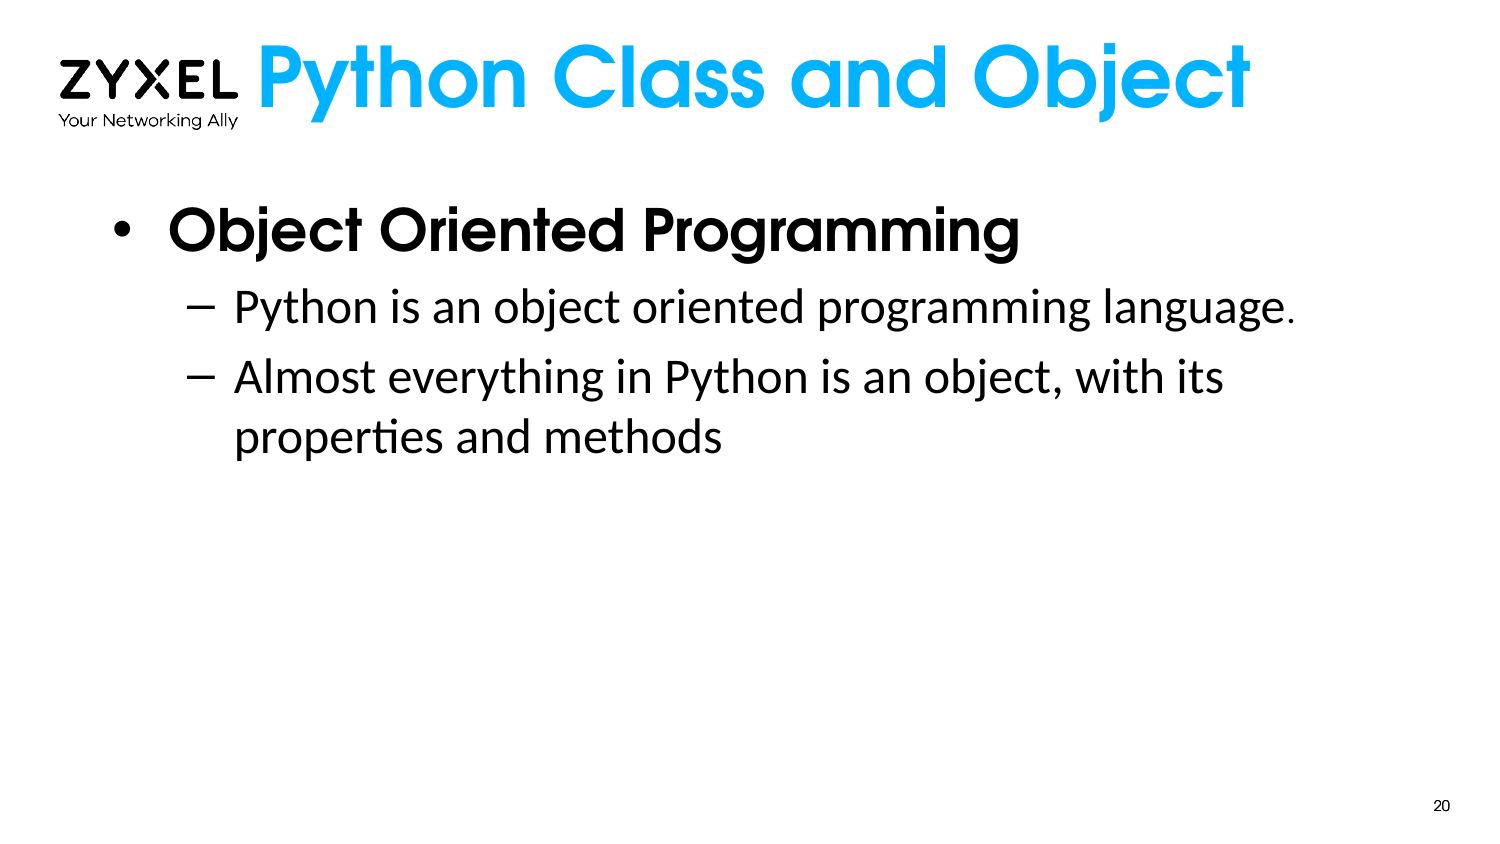

# Python Class and Object
Object Oriented Programming
Python is an object oriented programming language.
Almost everything in Python is an object, with its properties and methods